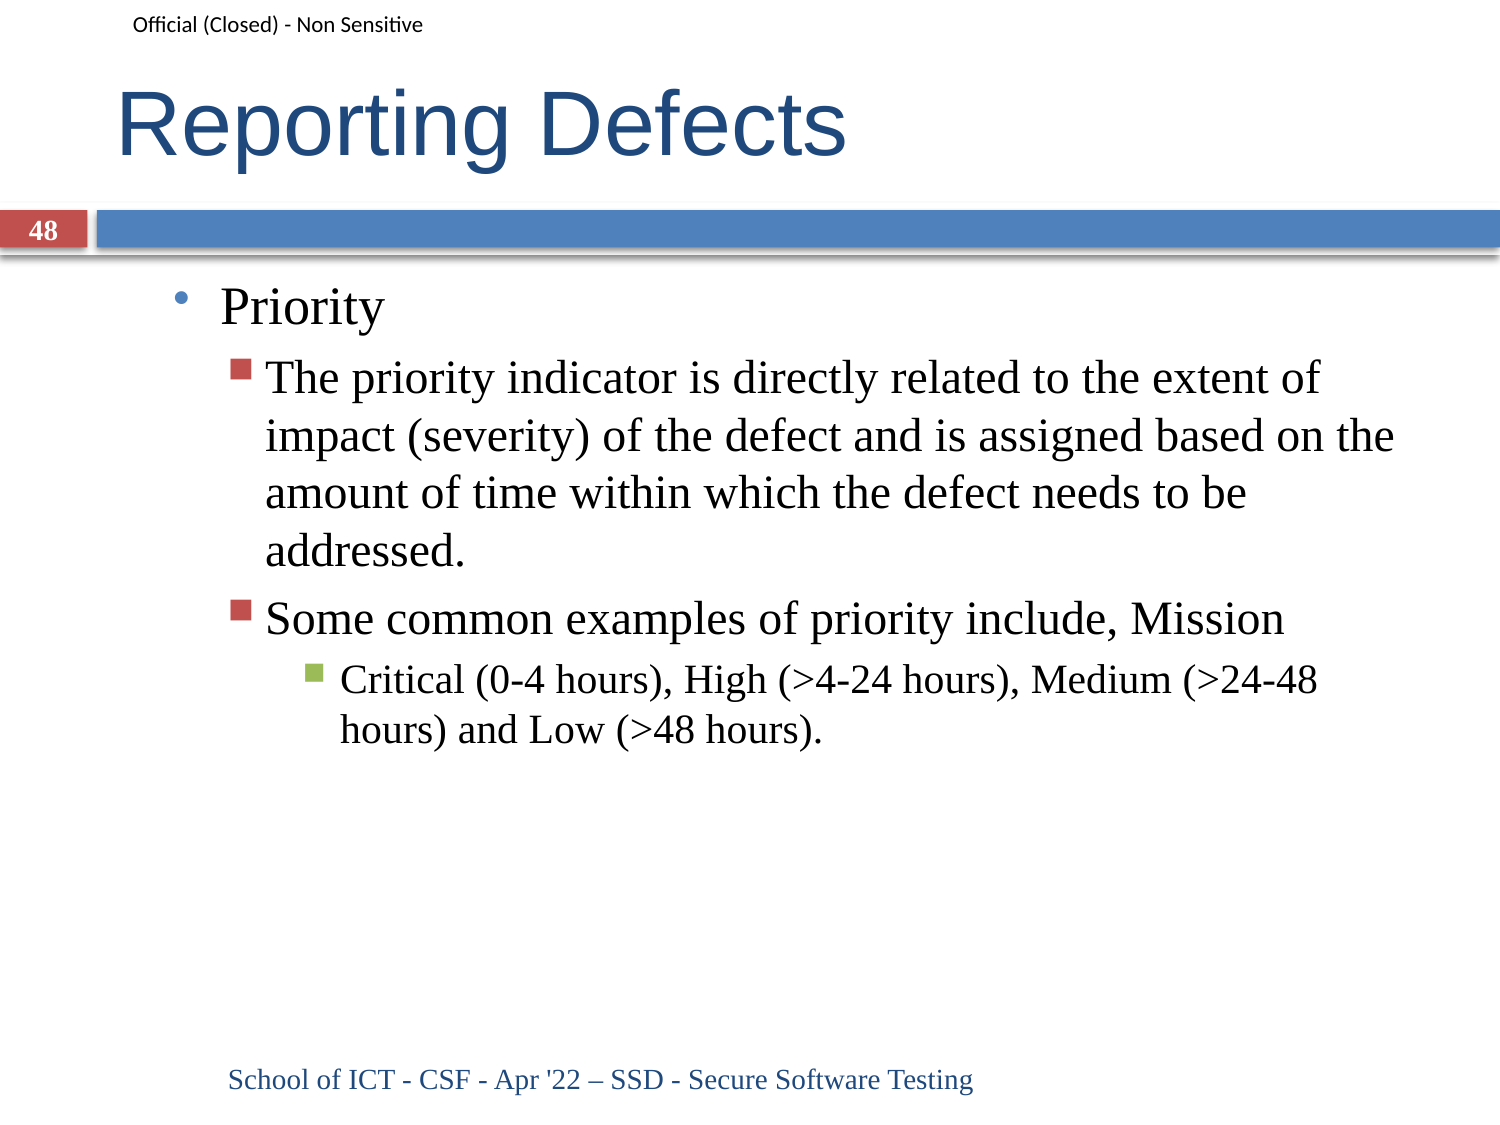

# Reporting Defects
48
Priority
The priority indicator is directly related to the extent of impact (severity) of the defect and is assigned based on the amount of time within which the defect needs to be addressed.
Some common examples of priority include, Mission
Critical (0-4 hours), High (>4-24 hours), Medium (>24-48 hours) and Low (>48 hours).
School of ICT - CSF - Apr '22 – SSD - Secure Software Testing